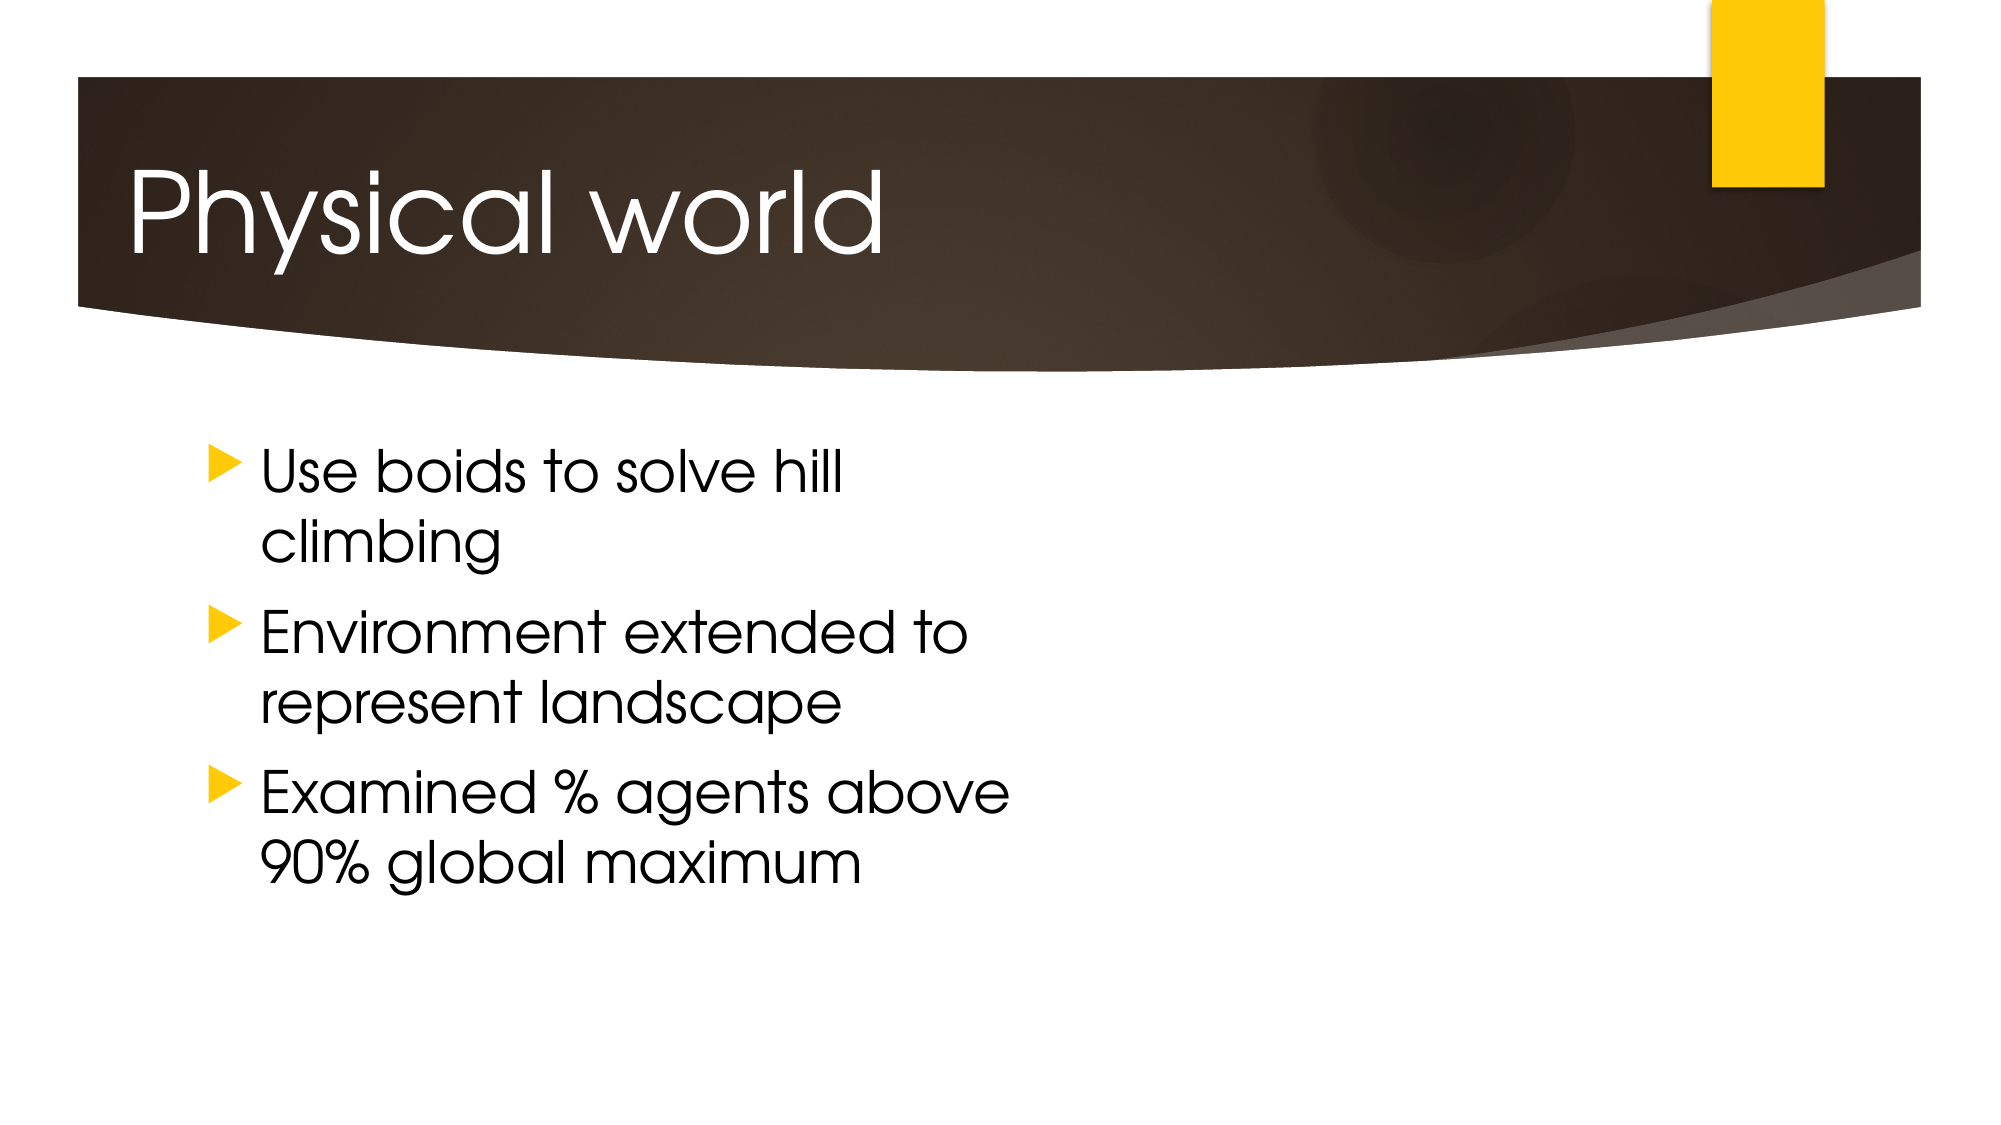

# Physical world
Use boids to solve hill climbing
Environment extended to represent landscape
Examined % agents above 90% global maximum